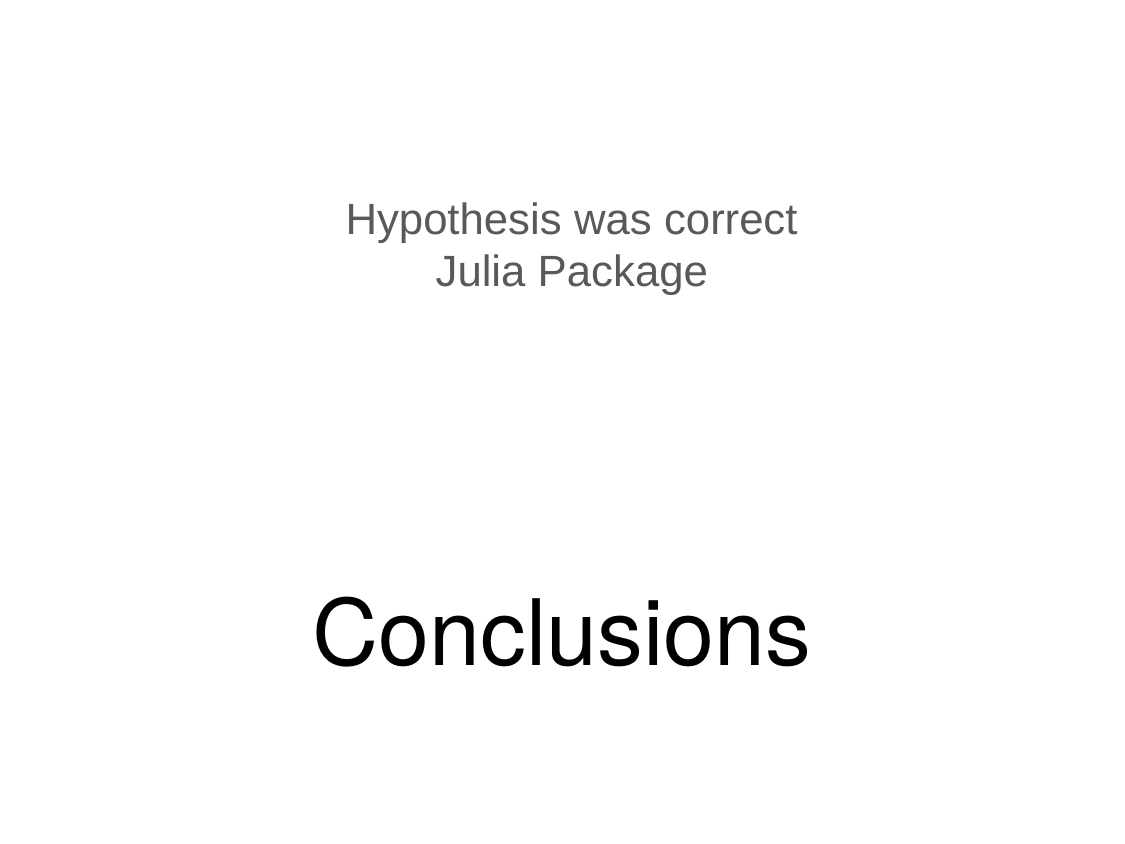

Hypothesis was correct
Julia Package
# Conclusions